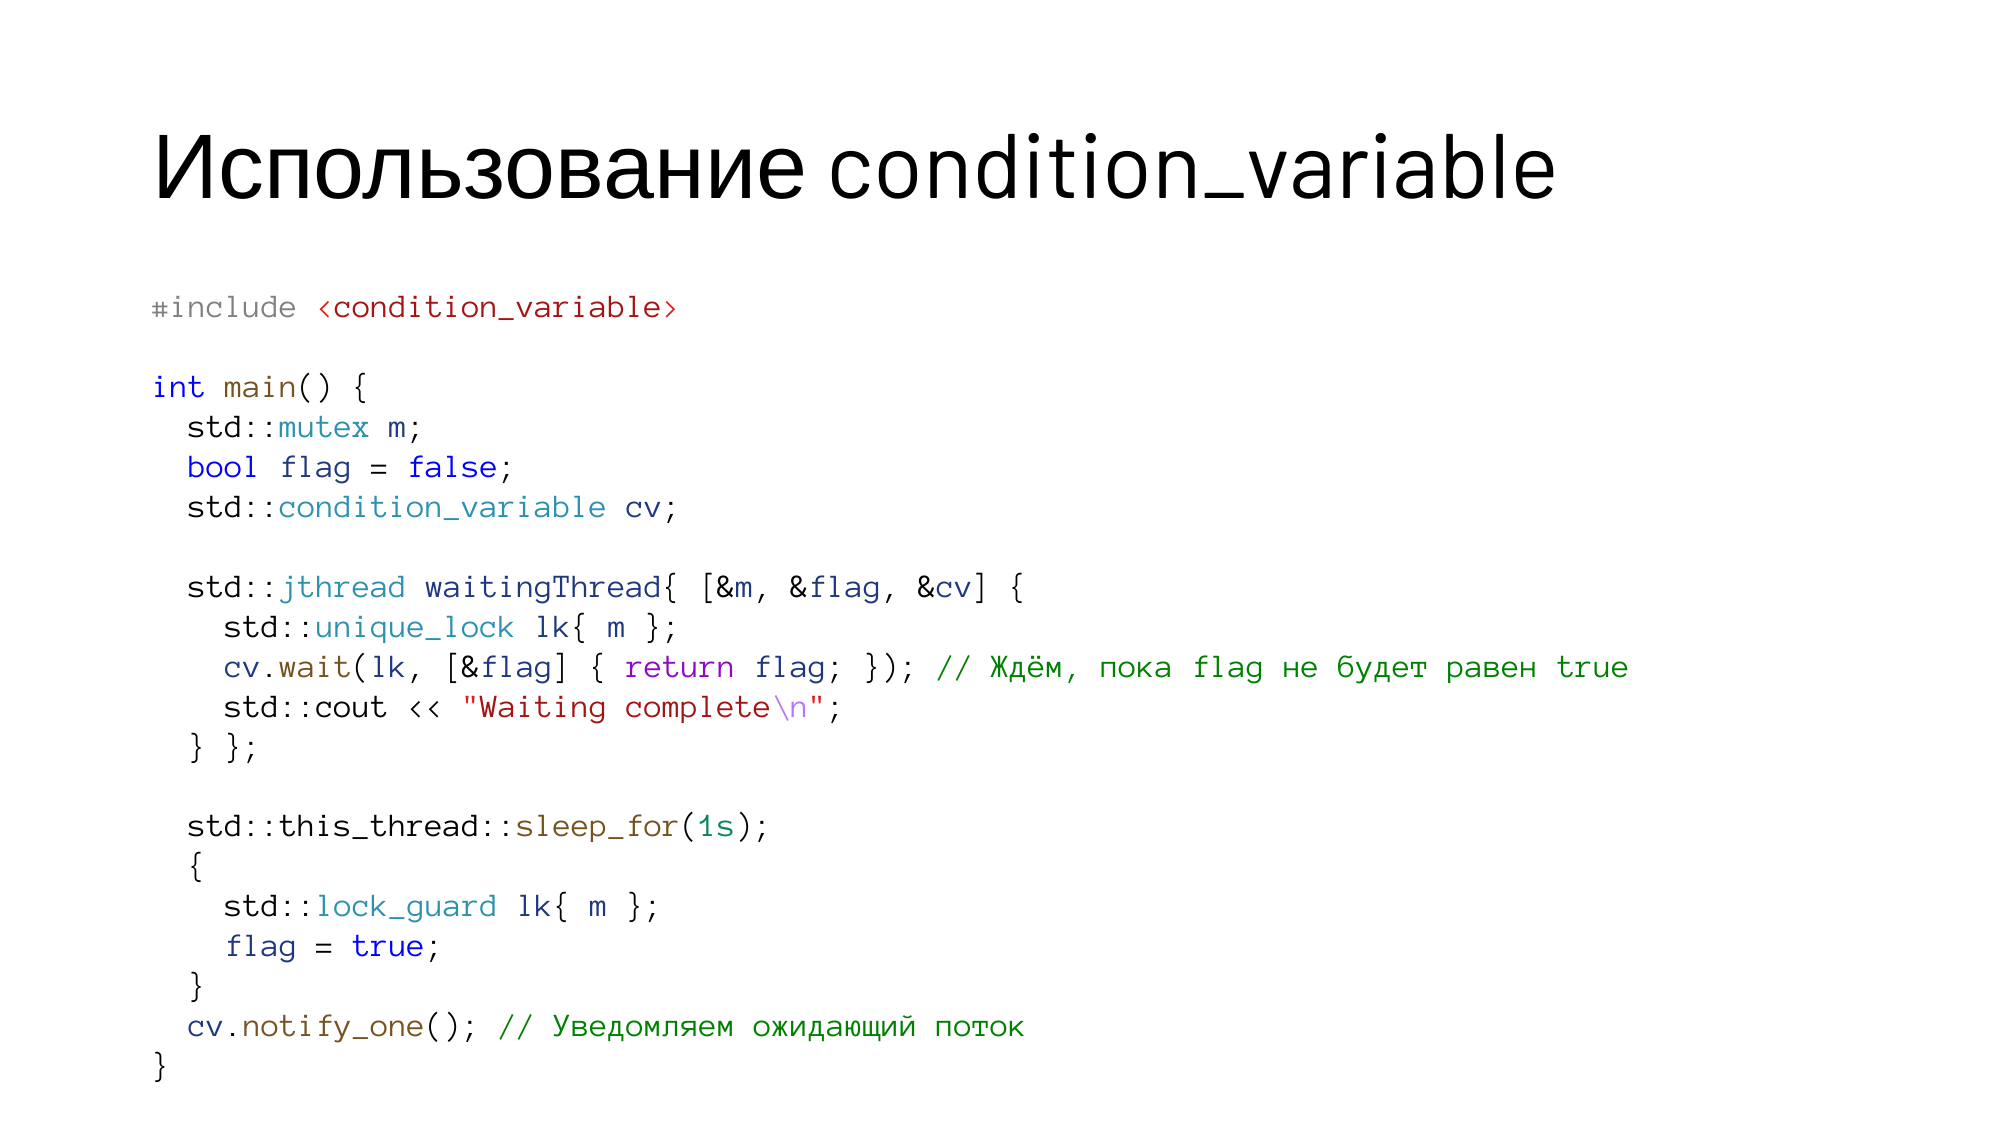

# Использование condition_variable
#include <condition_variable>
int main() {
  std::mutex m;
  bool flag = false;
  std::condition_variable cv;
  std::jthread waitingThread{ [&m, &flag, &cv] {
    std::unique_lock lk{ m };
    cv.wait(lk, [&flag] { return flag; }); // Ждём, пока flag не будет равен true
    std::cout << "Waiting complete\n";
  } };

  std::this_thread::sleep_for(1s);
  {
    std::lock_guard lk{ m };
    flag = true;
  }
  cv.notify_one(); // Уведомляем ожидающий поток
}